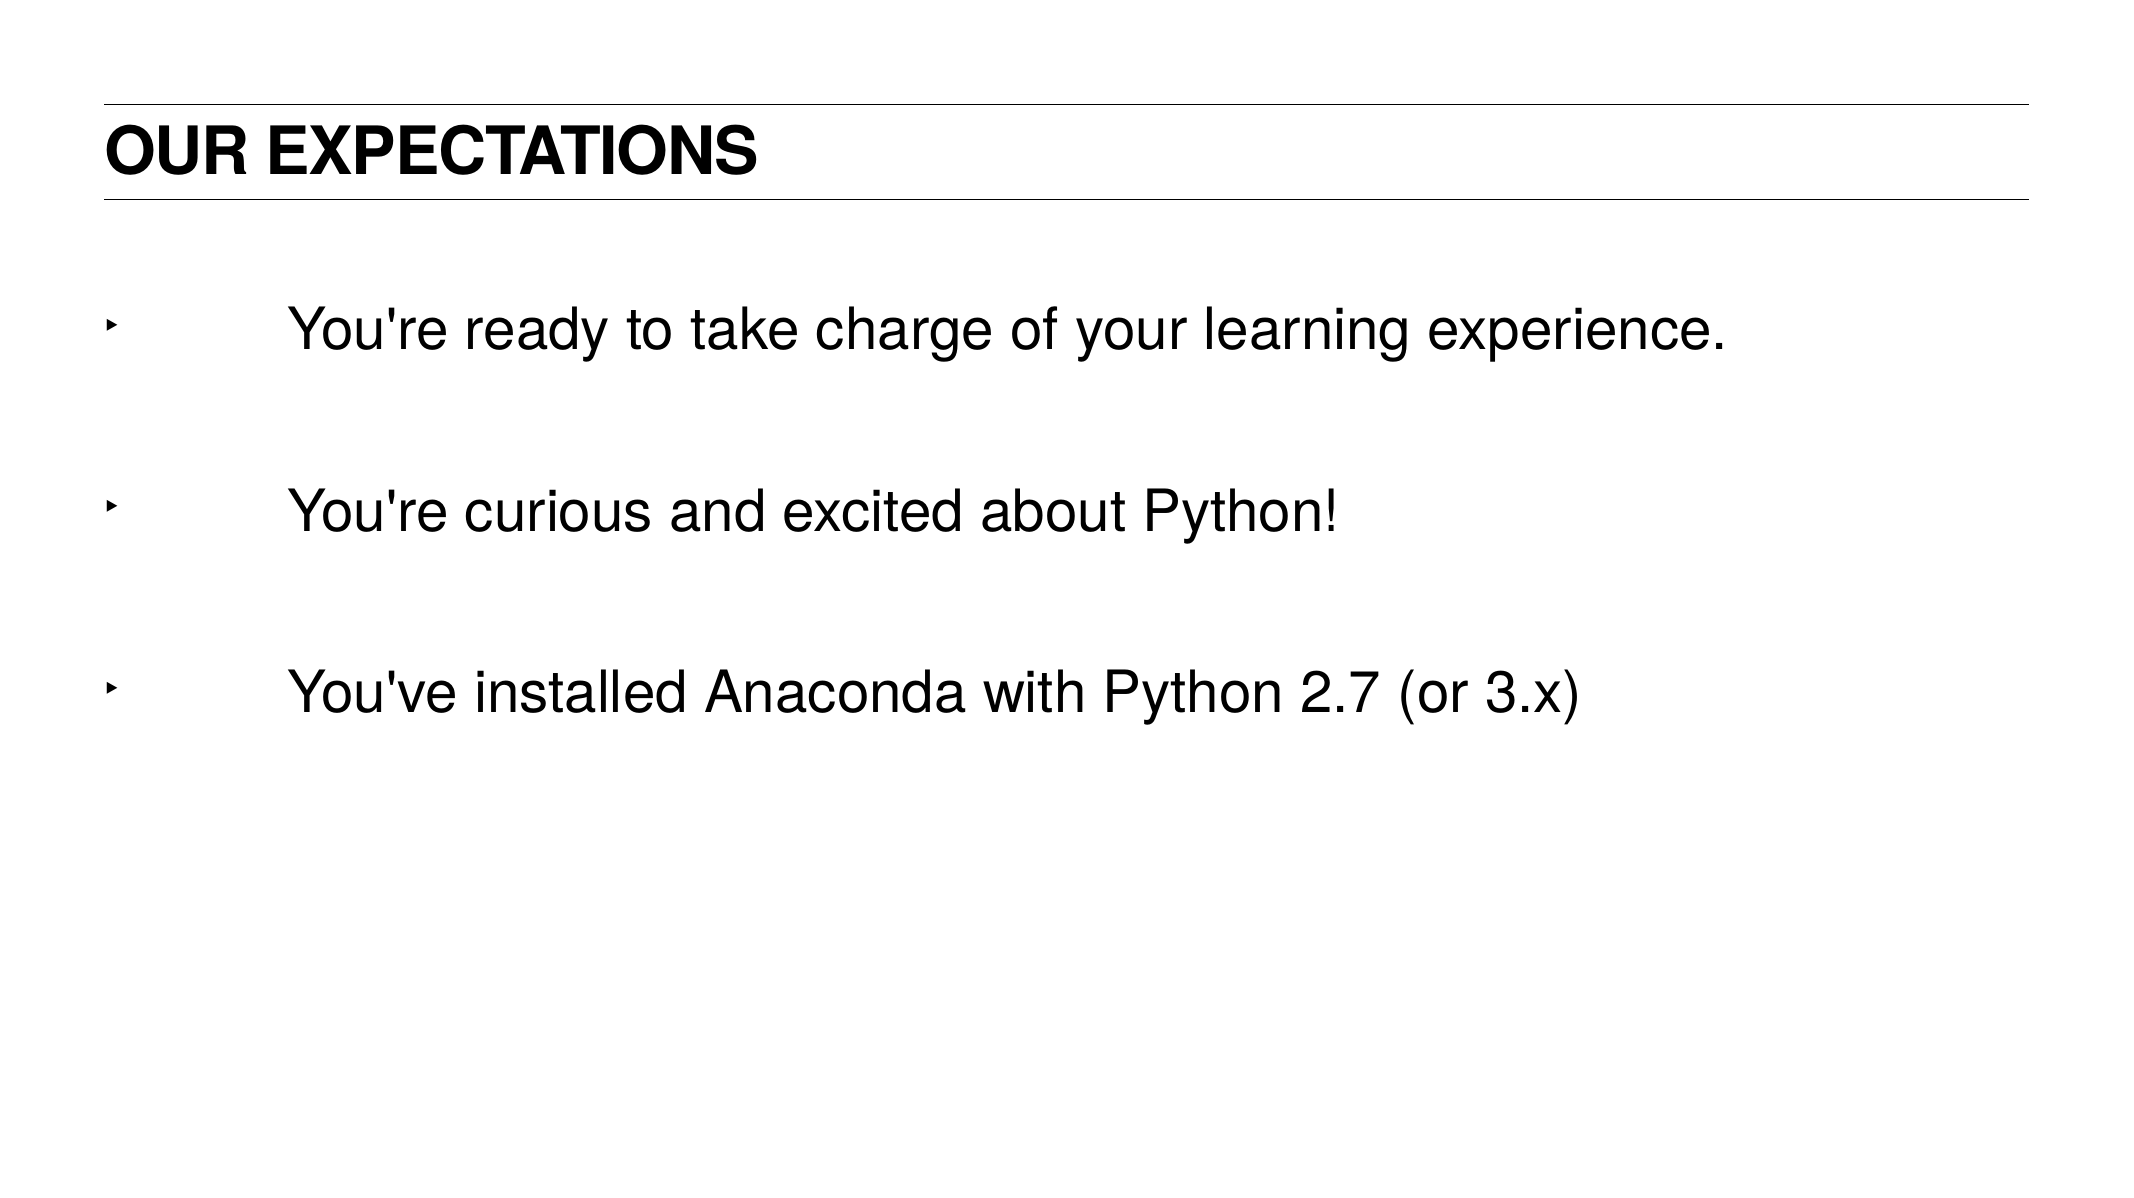

OUR EXPECTATIONS

	You're ready to take charge of your learning experience.

	You're curious and excited about Python!

	You've installed Anaconda with Python 2.7 (or 3.x)